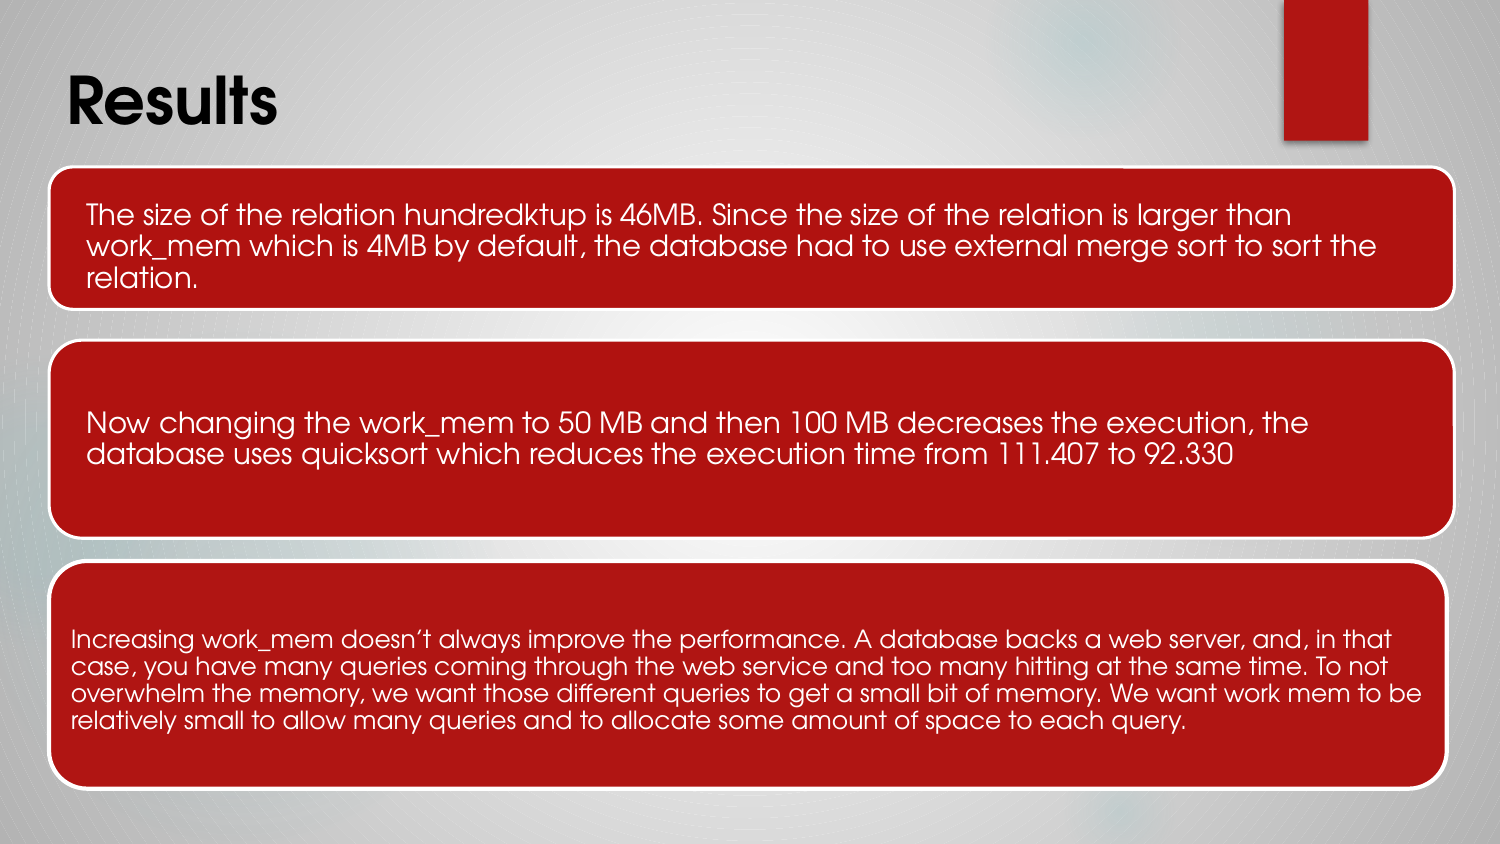

# Results

The size of the relation hundredktup is 46MB. Since the size of the relation is larger than work_mem which is 4MB by default, the database had to use external merge sort to sort the relation.

Now changing the work_mem to 50 MB and then 100 MB decreases the execution, the database uses quicksort which reduces the execution time from 111.407 to 92.330

Increasing work_mem doesn’t always improve the performance. A database backs a web server, and, in that case, you have many queries coming through the web service and too many hitting at the same time. To not overwhelm the memory, we want those different queries to get a small bit of memory. We want work mem to be relatively small to allow many queries and to allocate some amount of space to each query.